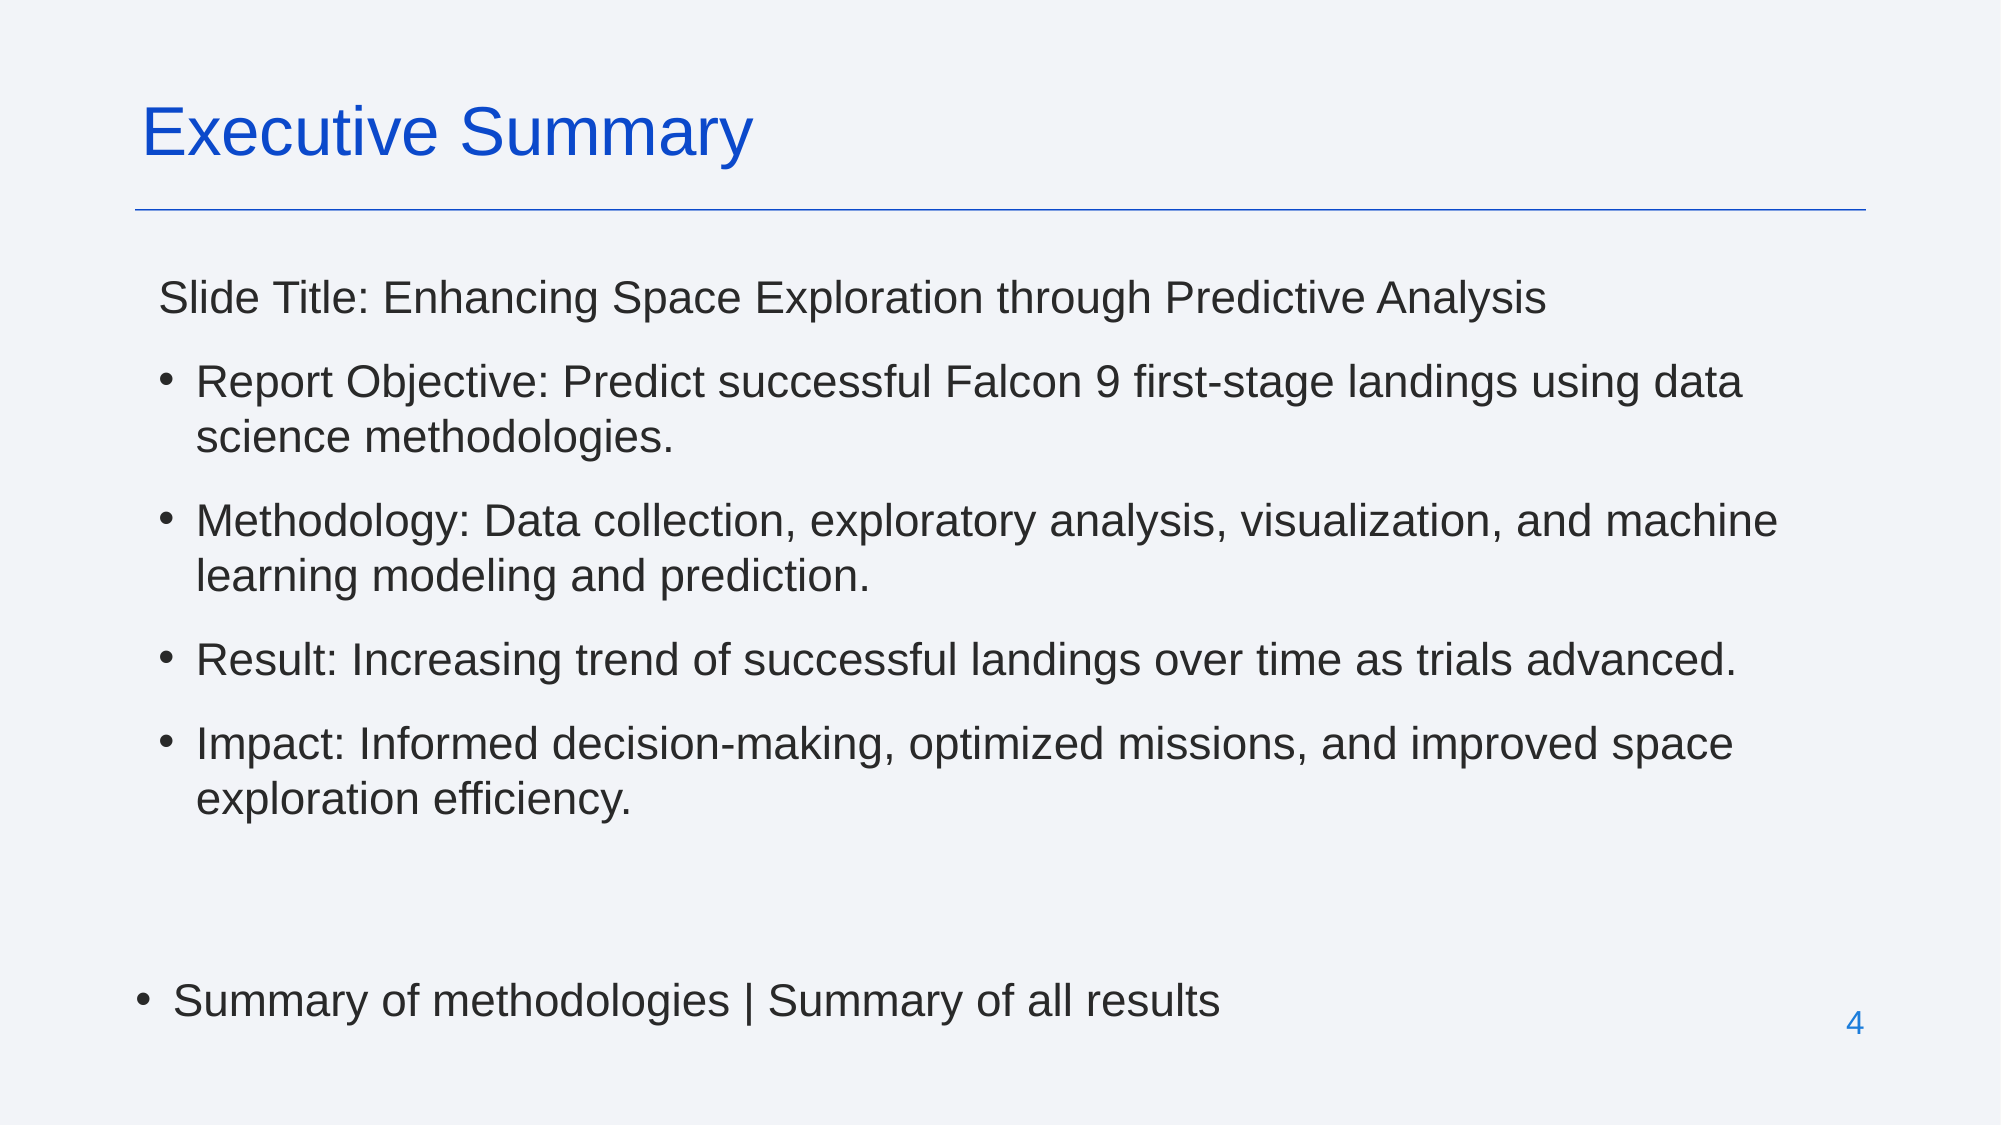

Executive Summary
Slide Title: Enhancing Space Exploration through Predictive Analysis
Report Objective: Predict successful Falcon 9 first-stage landings using data science methodologies.
Methodology: Data collection, exploratory analysis, visualization, and machine learning modeling and prediction.
Result: Increasing trend of successful landings over time as trials advanced.
Impact: Informed decision-making, optimized missions, and improved space exploration efficiency.
Summary of methodologies | Summary of all results
4